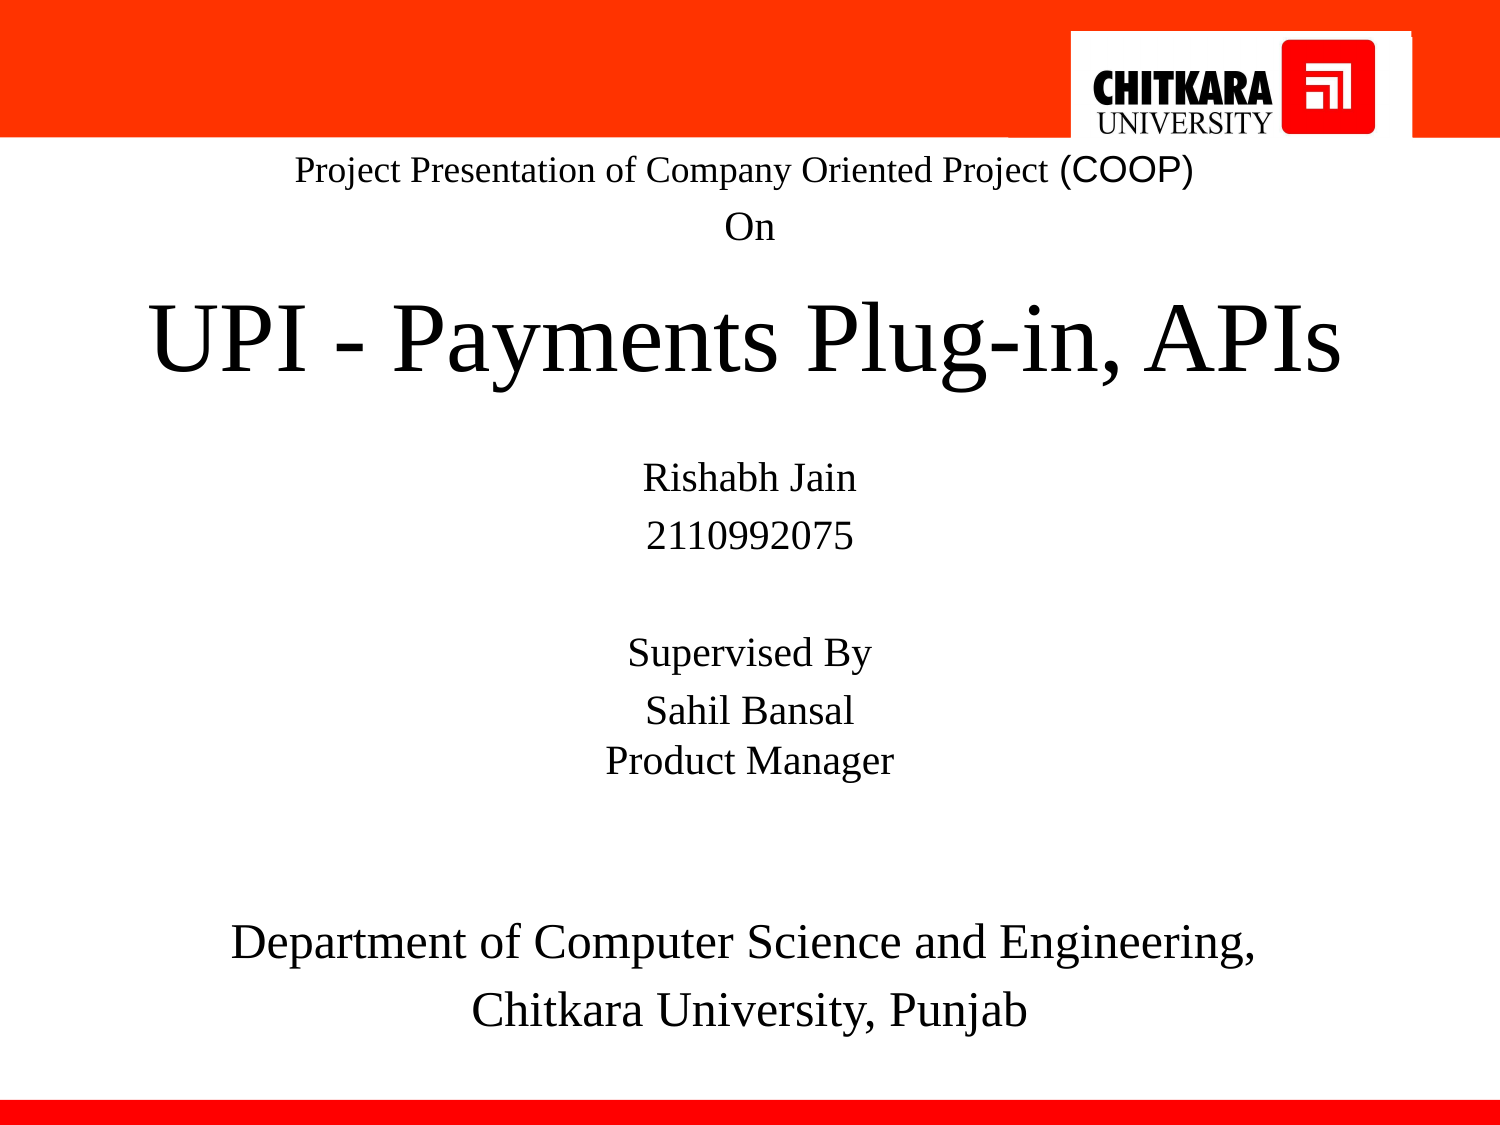

Project Presentation of Company Oriented Project (COOP)
On
UPI - Payments Plug-in, APIs
Rishabh Jain
2110992075

Supervised By
Sahil Bansal
Product Manager

Department of Computer Science and Engineering,
Chitkara University, Punjab